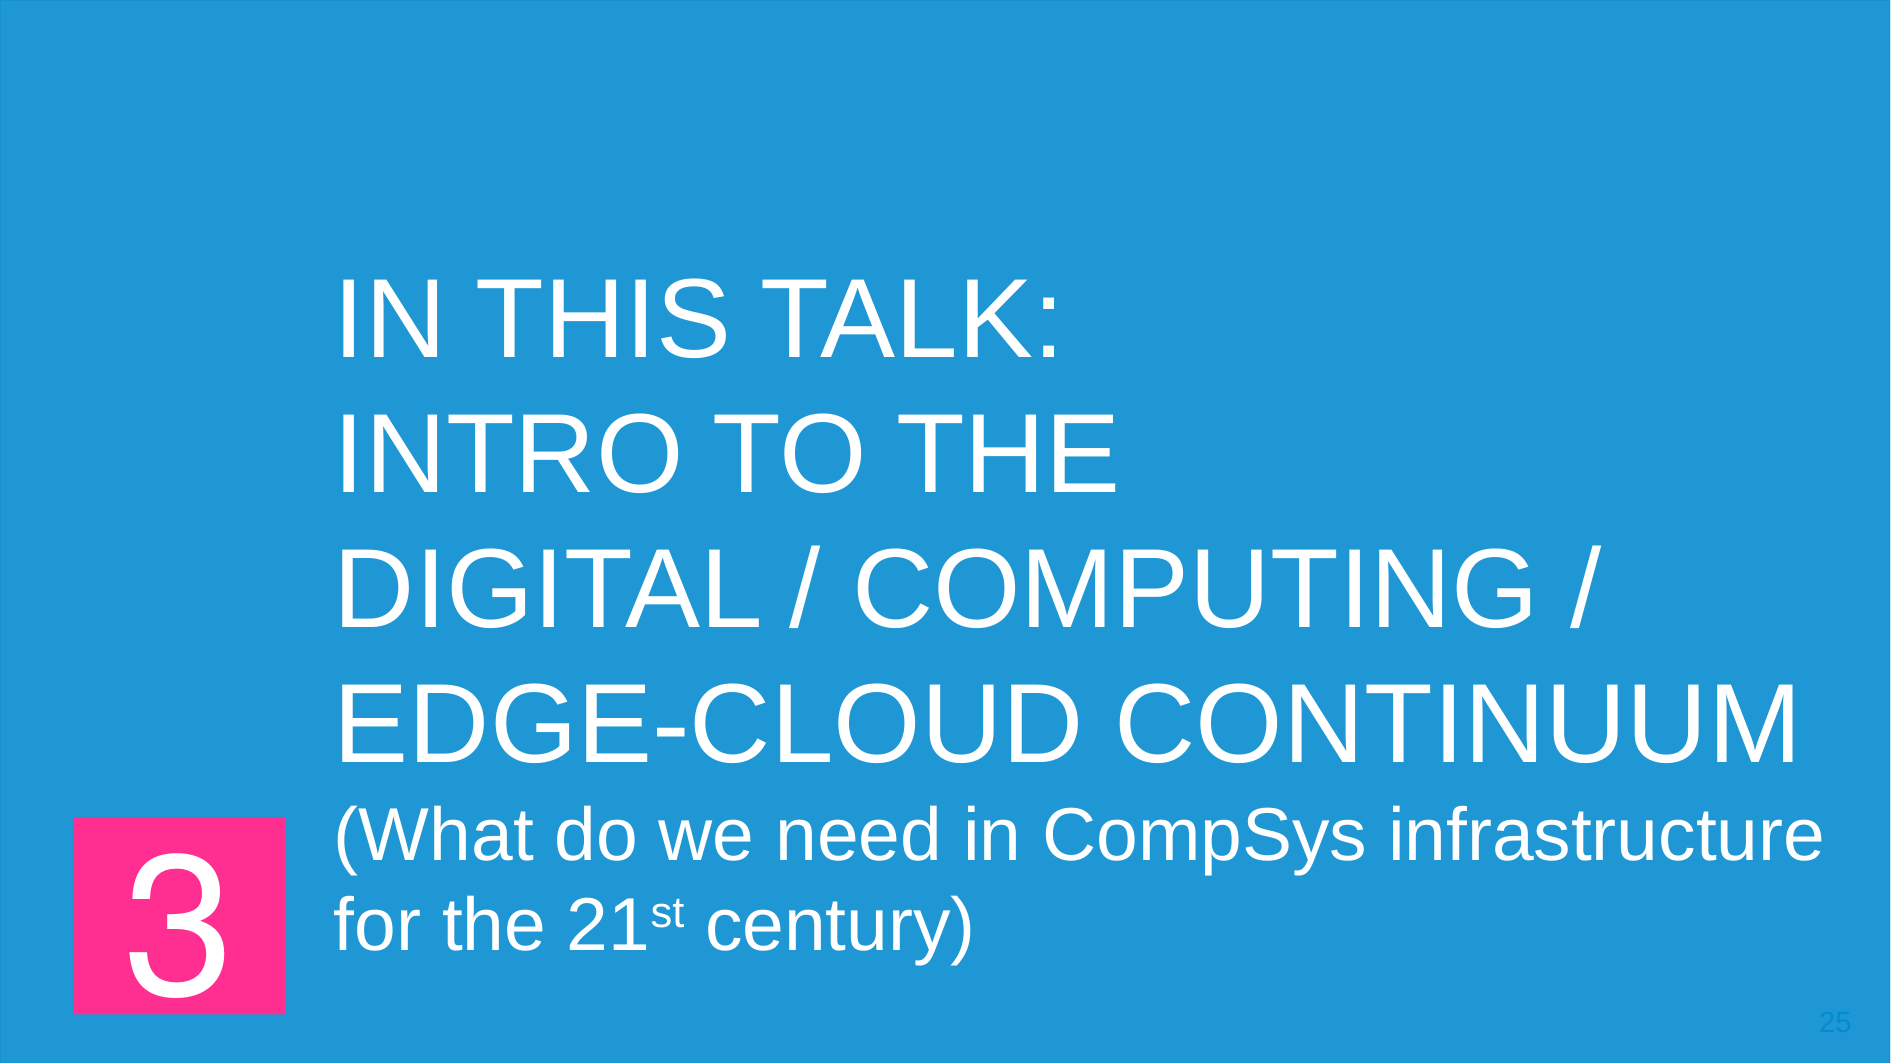

IN THIS TALK:
INTRO TO THE
DIGITAL / COMPUTING /
EDGE-CLOUD CONTINUUM
(What do we need in CompSys infrastructure for the 21st century)
3